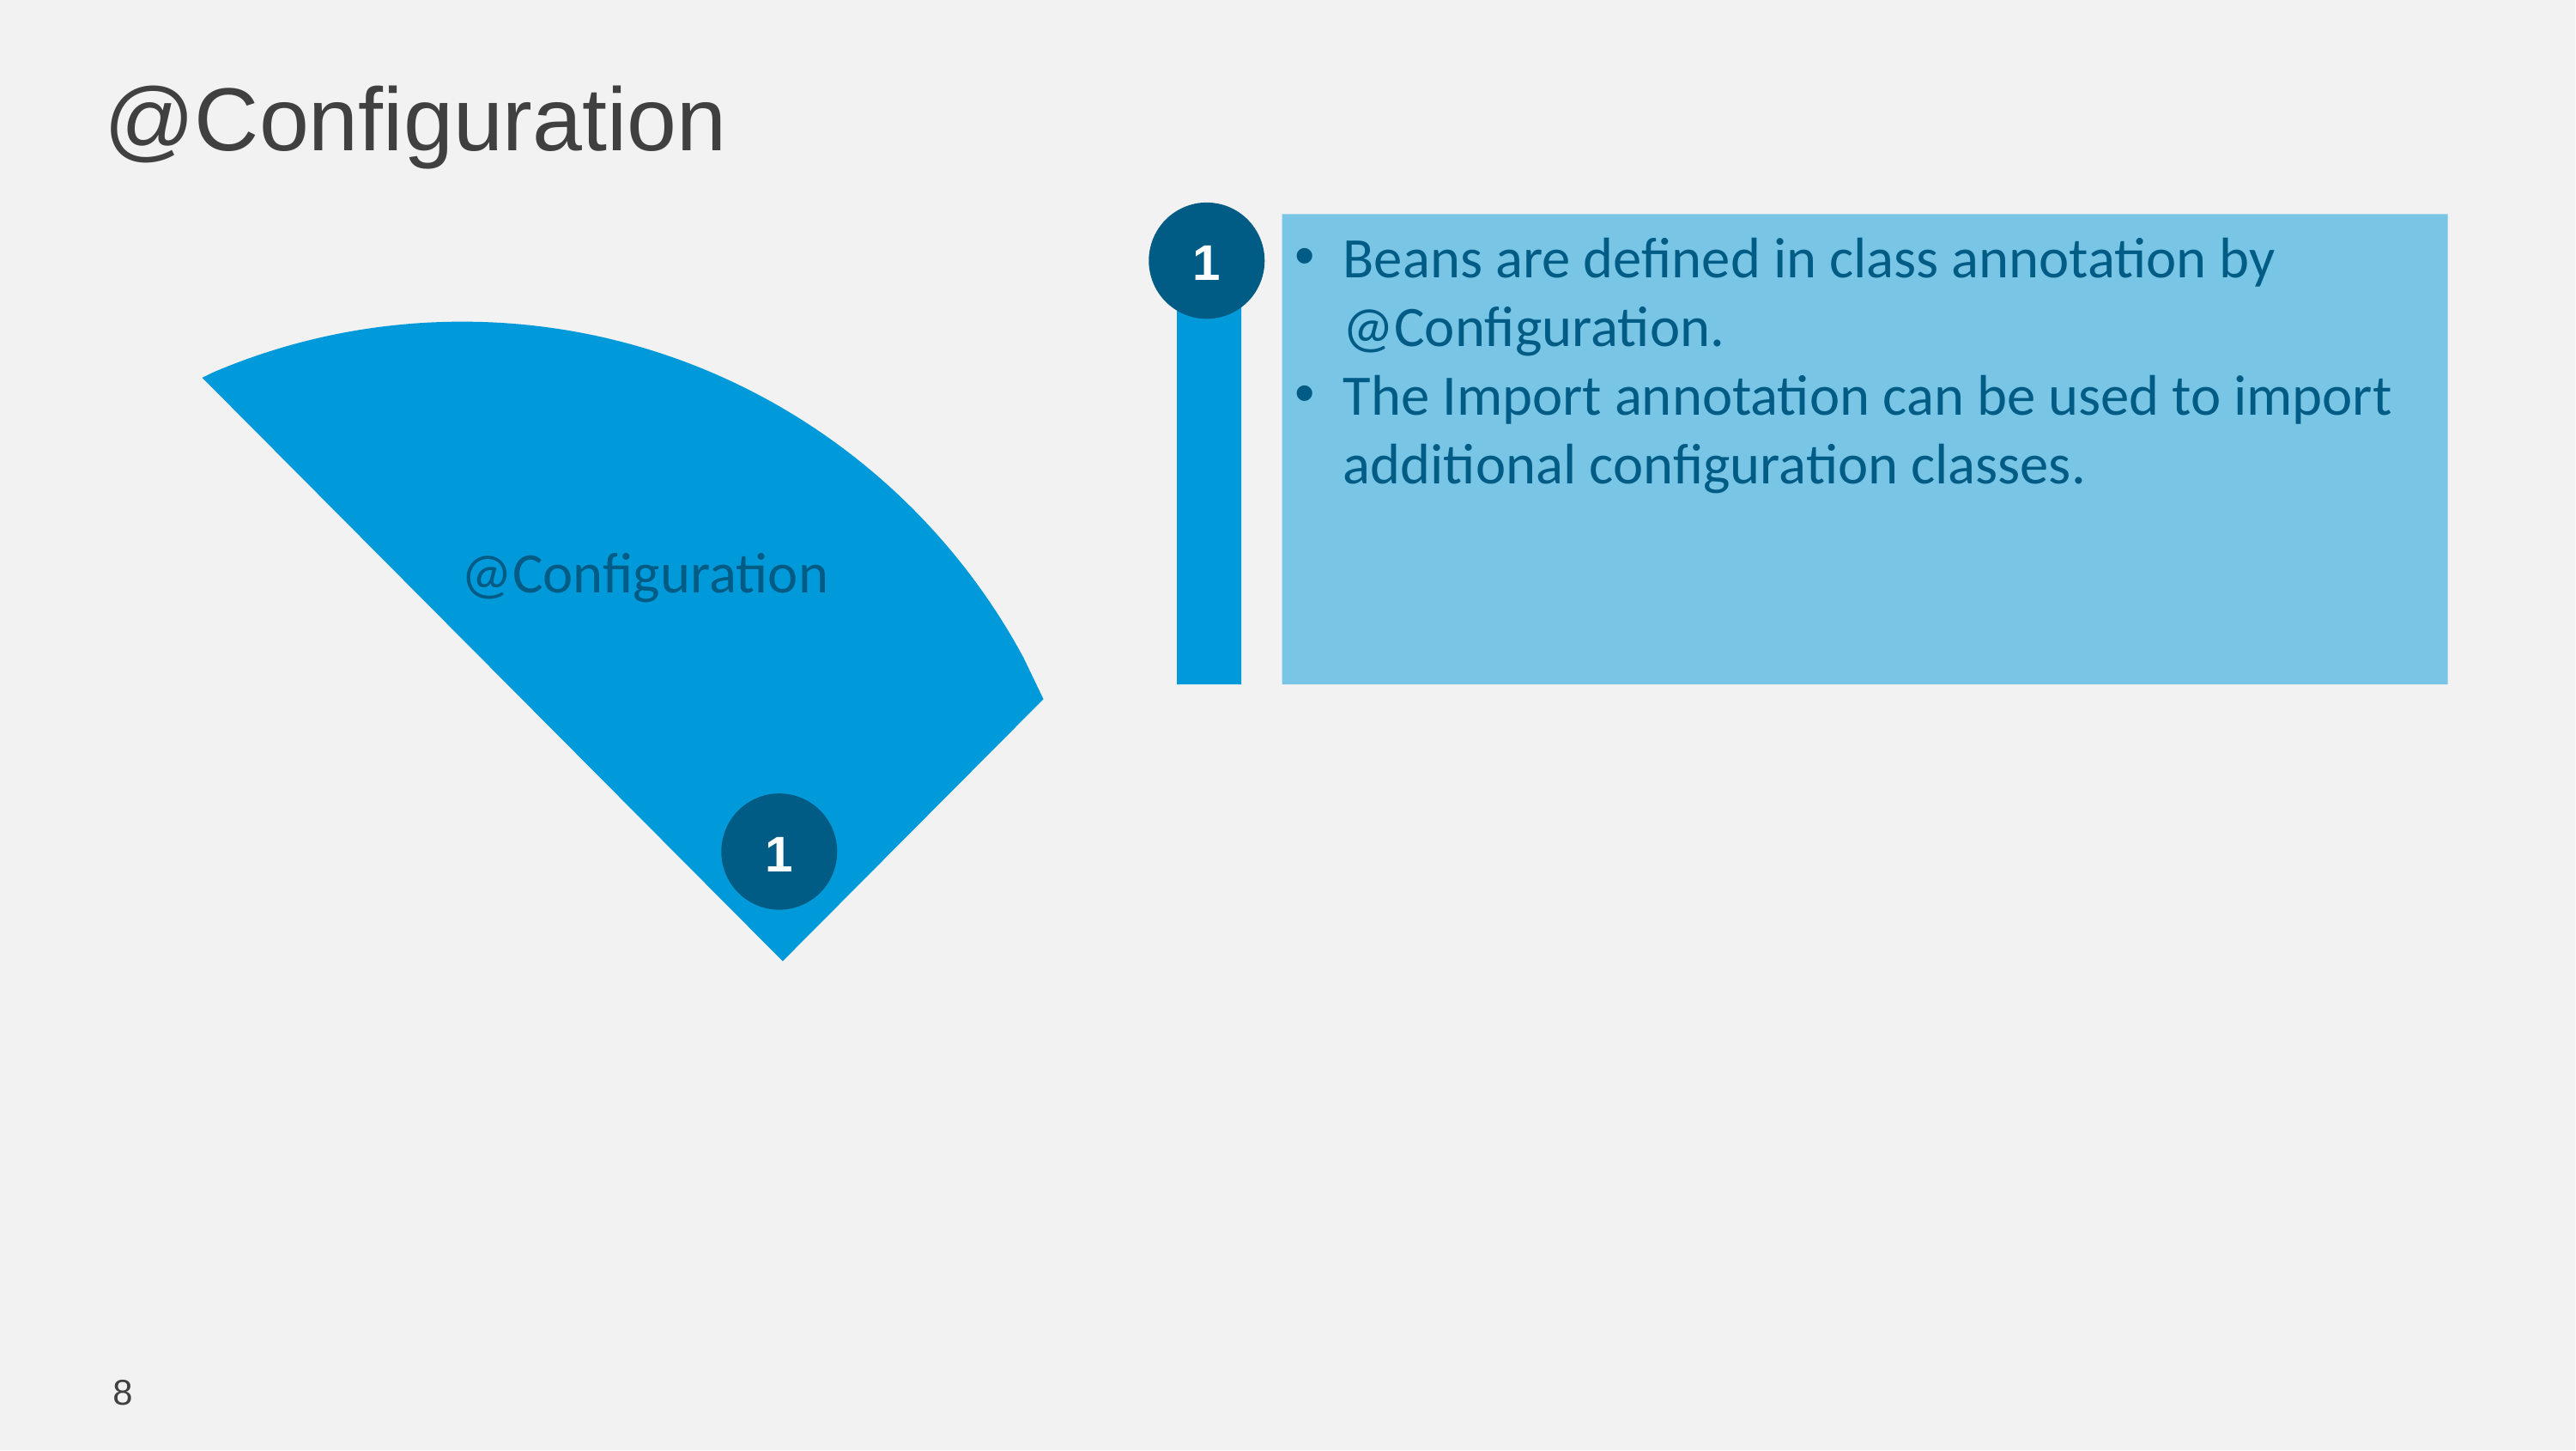

# @Configuration
1
Beans are defined in class annotation by @Configuration.
The Import annotation can be used to import additional configuration classes.

@Configuration
1
8